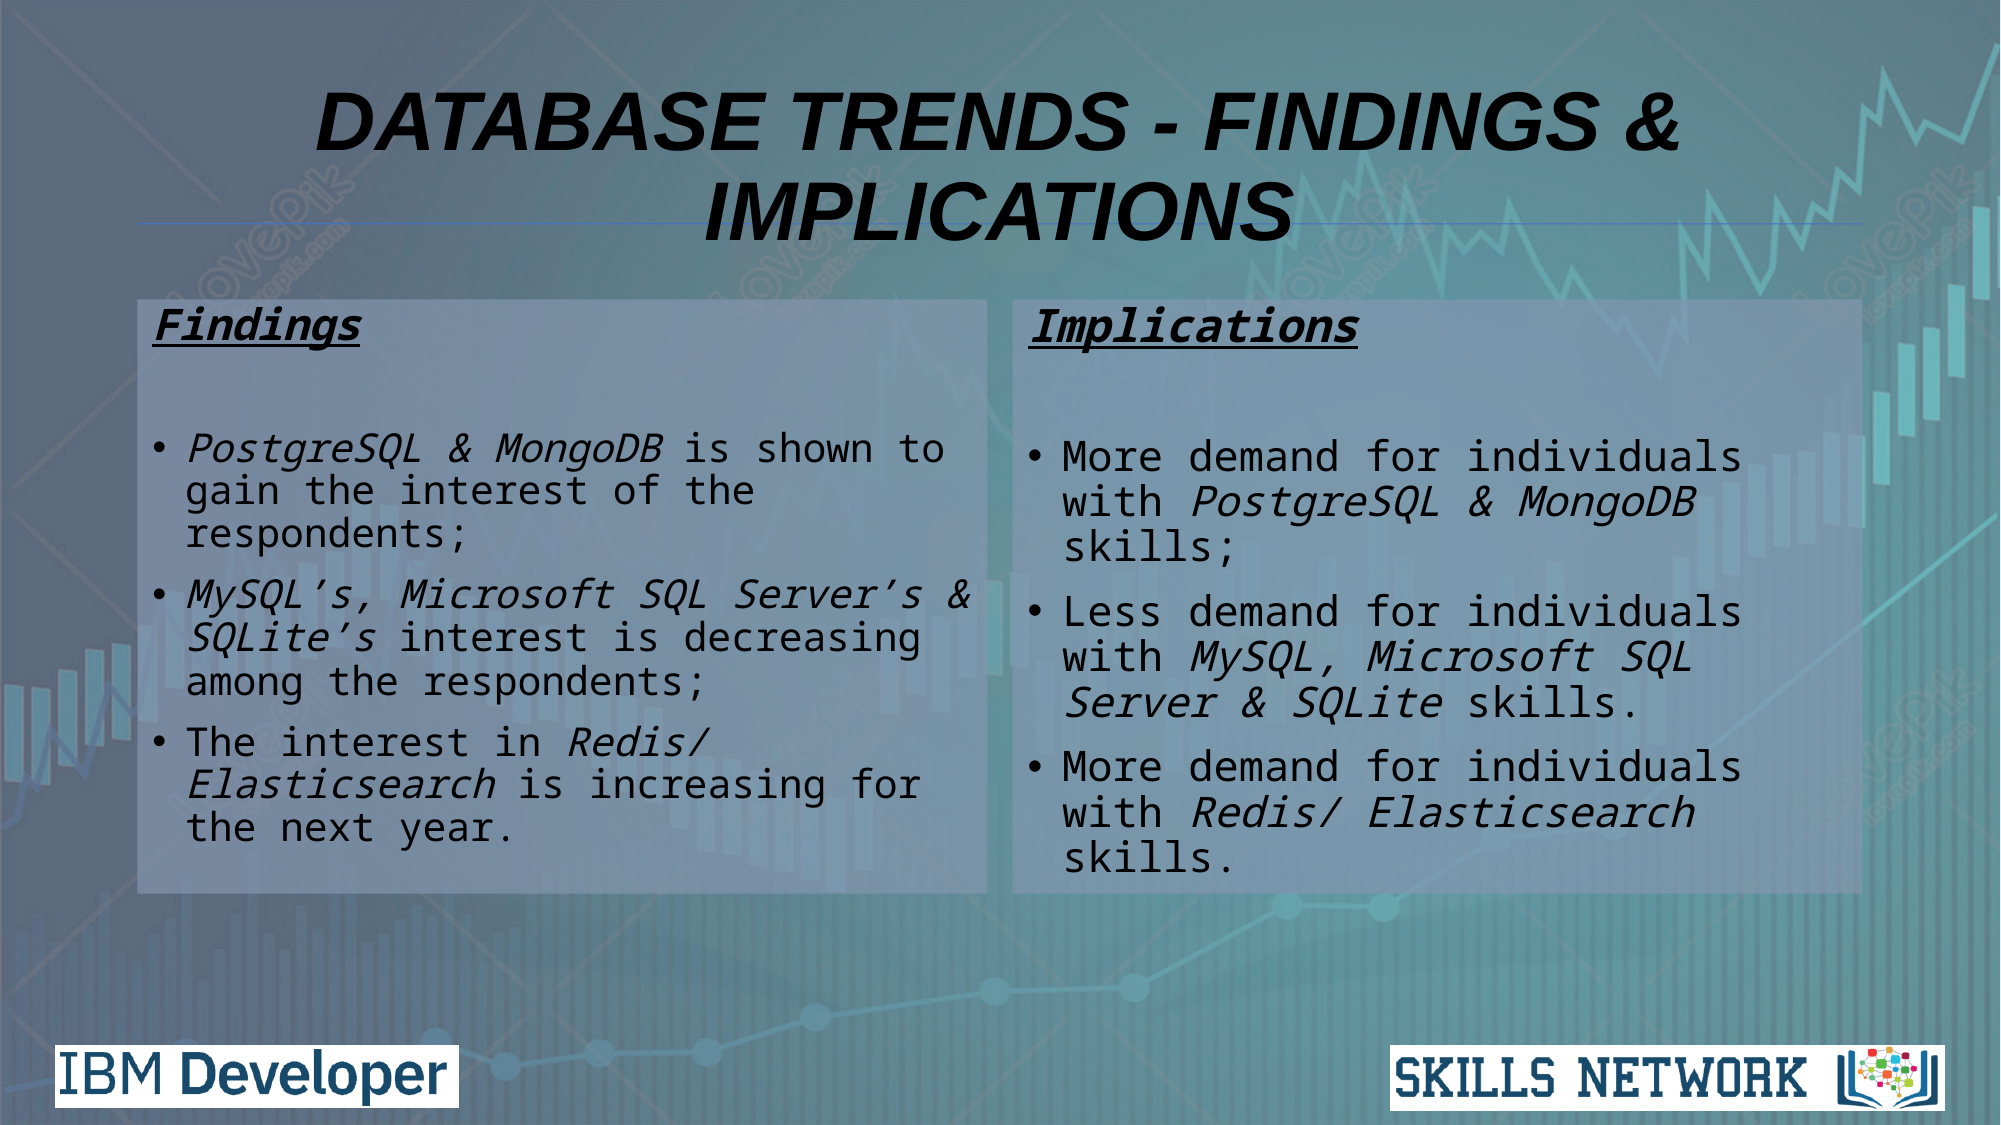

# DATABASE TRENDS - FINDINGS & IMPLICATIONS
Implications

More demand for individuals with PostgreSQL & MongoDB skills;
Less demand for individuals with MySQL, Microsoft SQL Server & SQLite skills.
More demand for individuals with Redis/ Elasticsearch skills.
Findings

PostgreSQL & MongoDB is shown to gain the interest of the respondents;
MySQL’s, Microsoft SQL Server’s & SQLite’s interest is decreasing among the respondents;
The interest in Redis/ Elasticsearch is increasing for the next year.